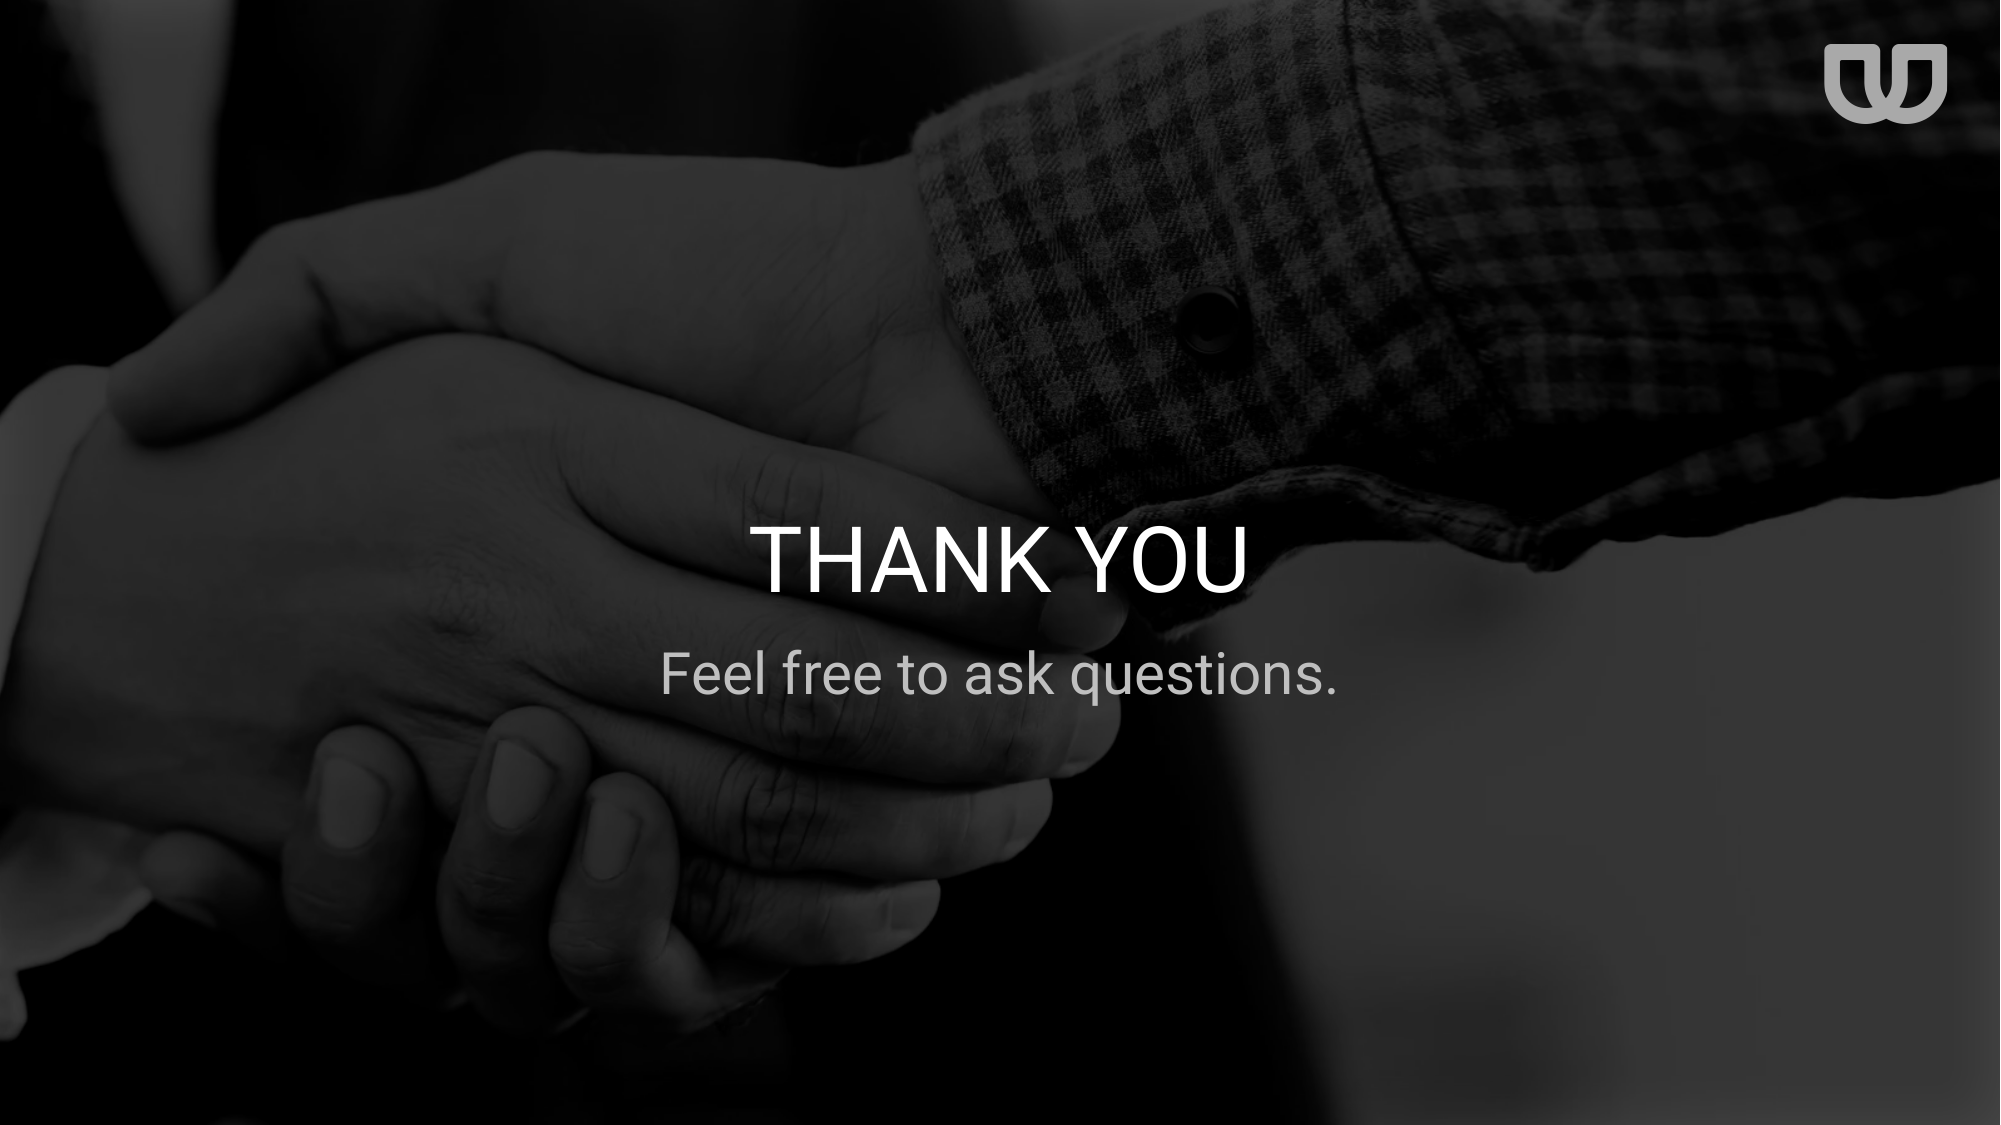

# THANK YOU
Feel free to ask questions.